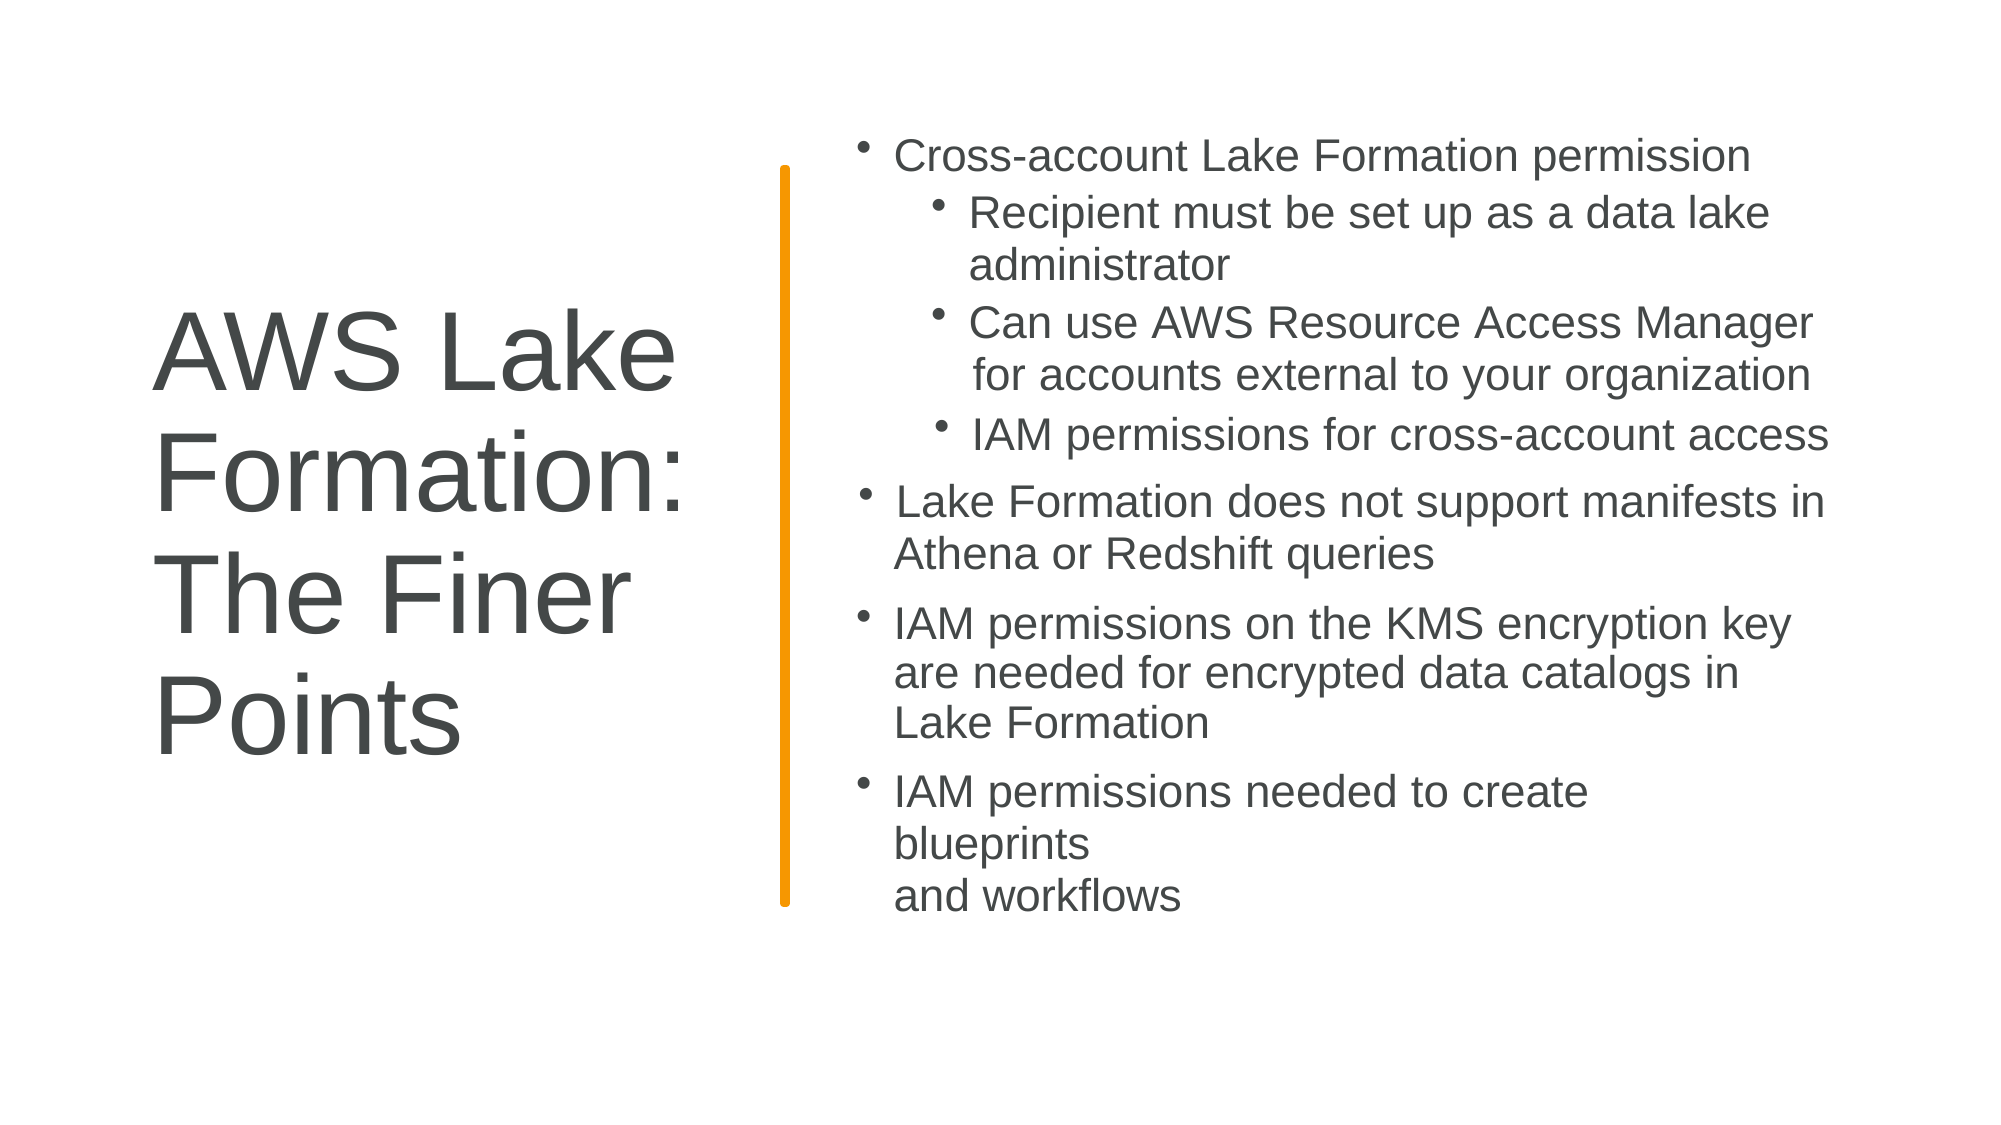

Cross-account Lake Formation permission
Recipient must be set up as a data lake
administrator
Can use AWS Resource Access Manager
for accounts external to your organization
IAM permissions for cross-account access
Lake Formation does not support manifests in
Athena or Redshift queries
IAM permissions on the KMS encryption key are needed for encrypted data catalogs in Lake Formation
IAM permissions needed to create blueprints
and workflows

AWS Lake Formation: The Finer Points